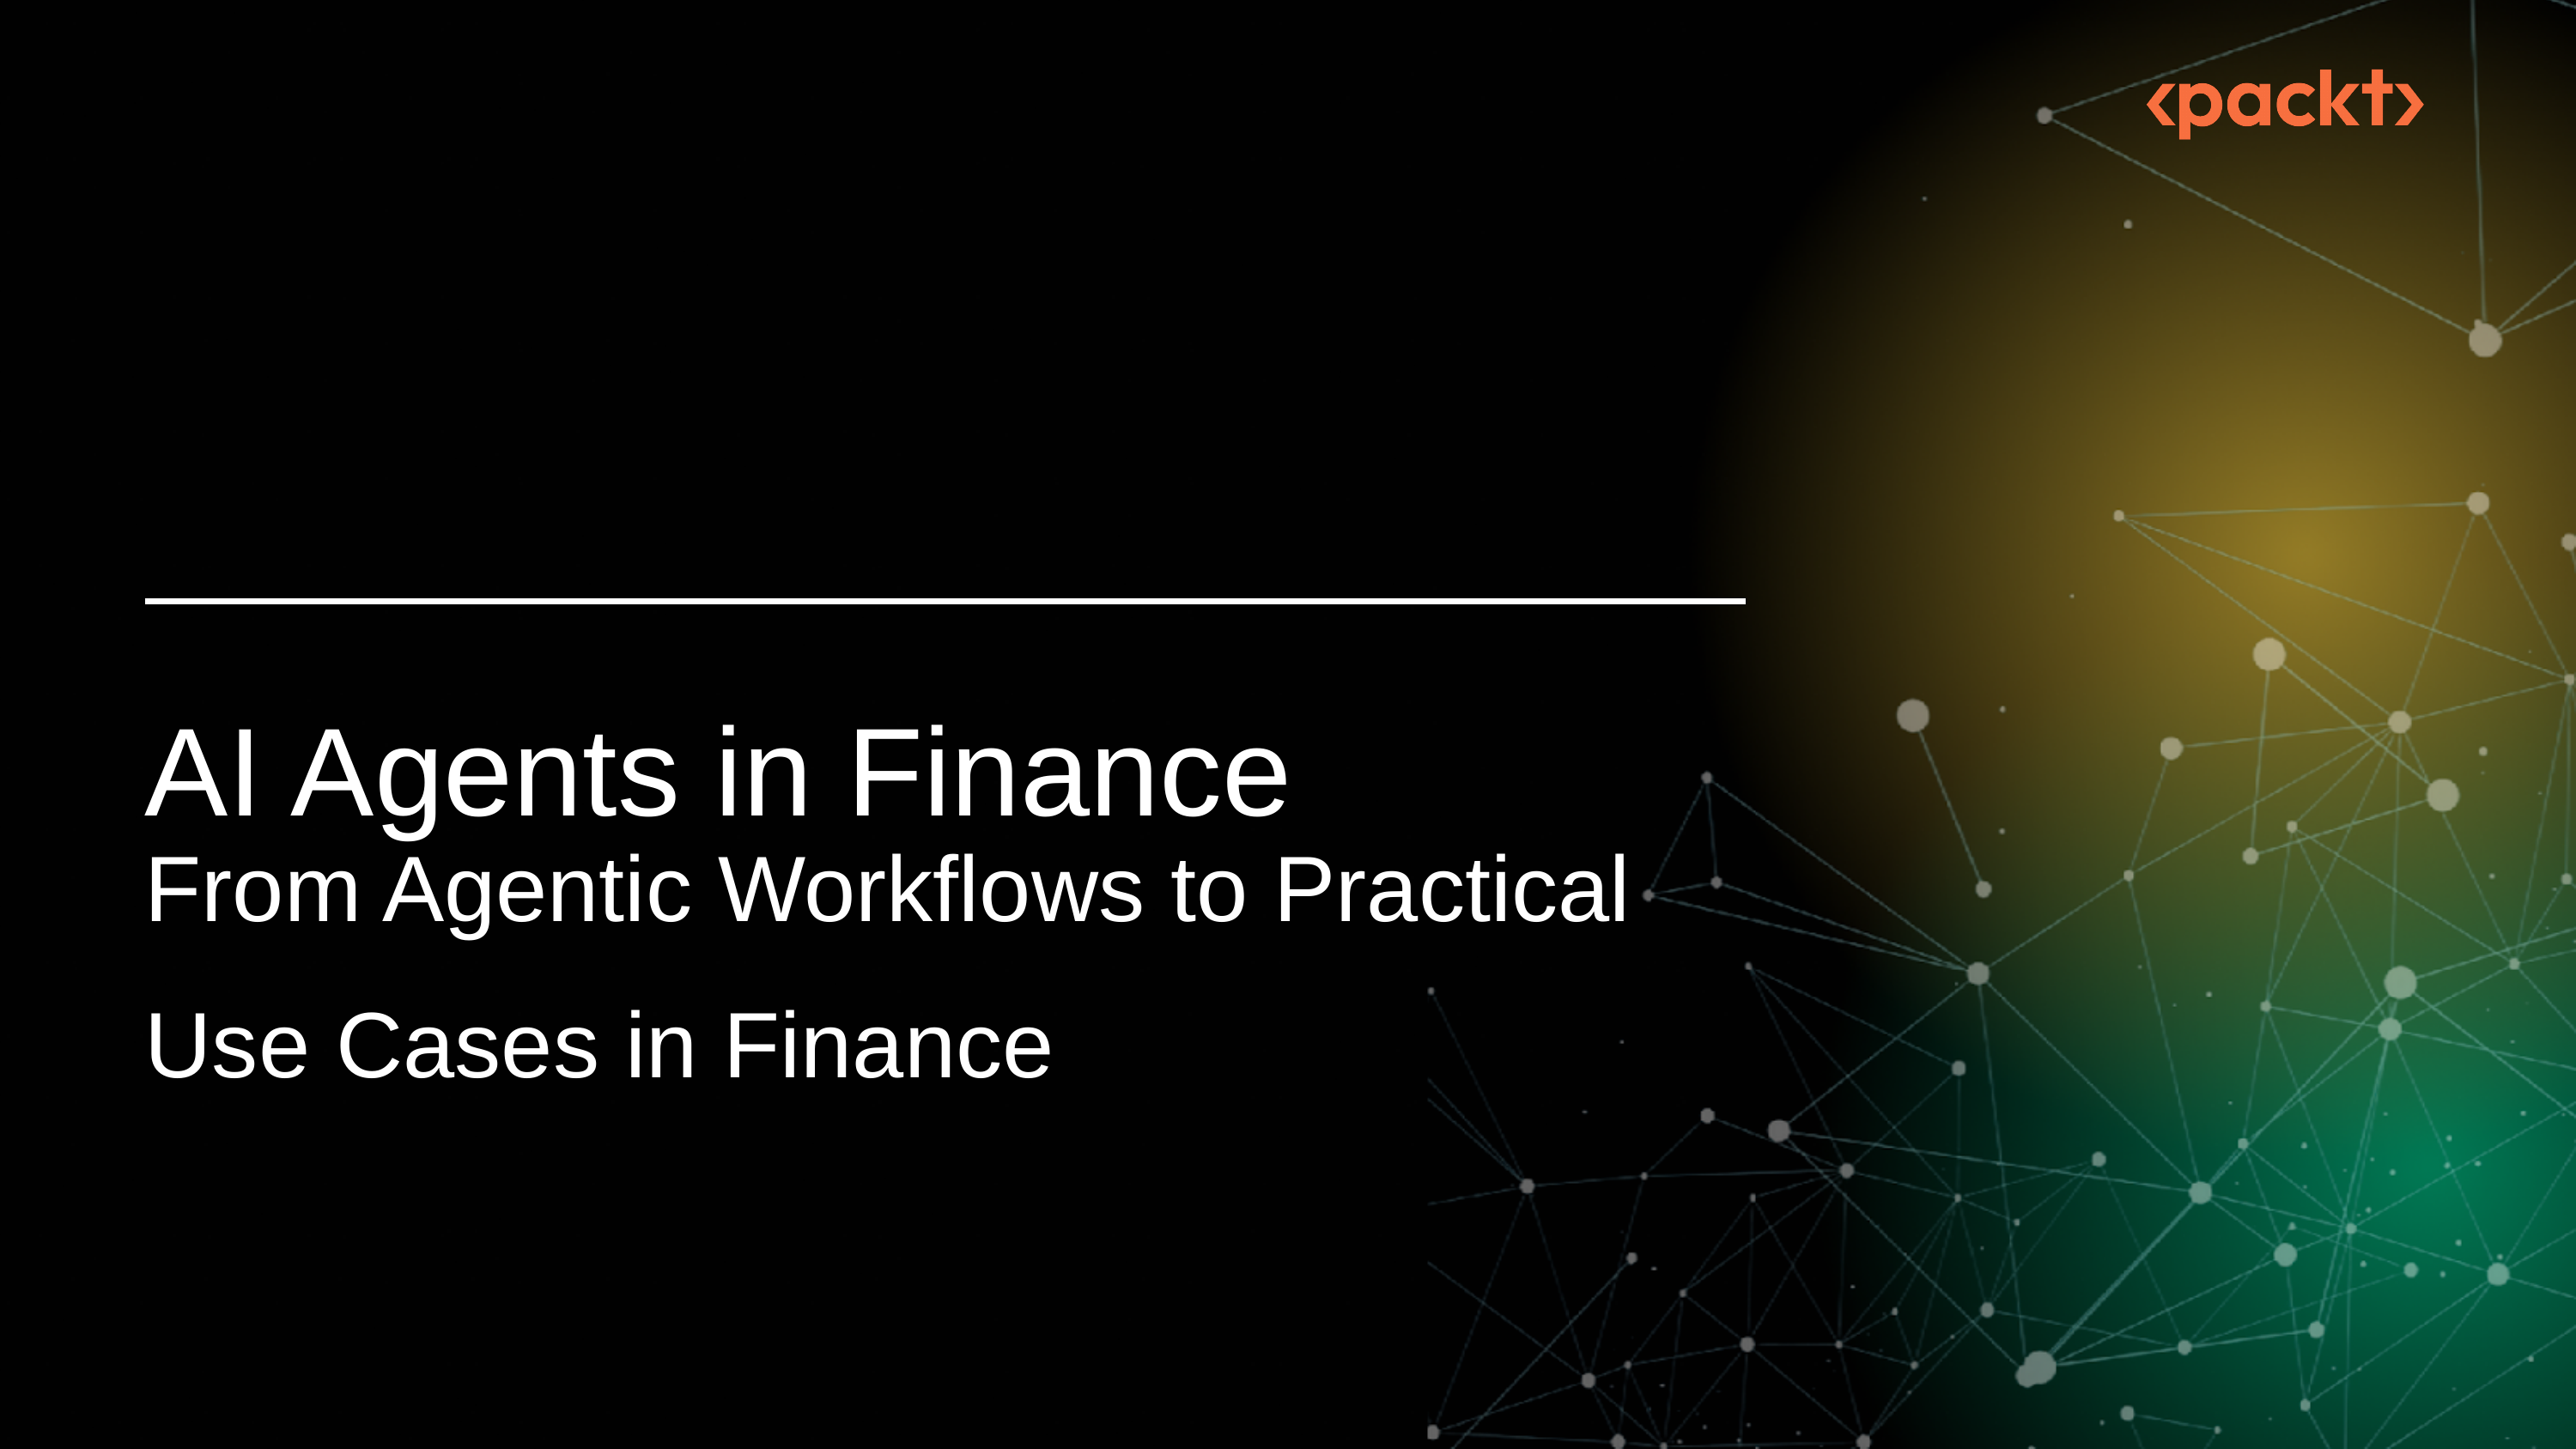

AI Agents in Finance
From Agentic Workflows to Practical Use Cases in Finance